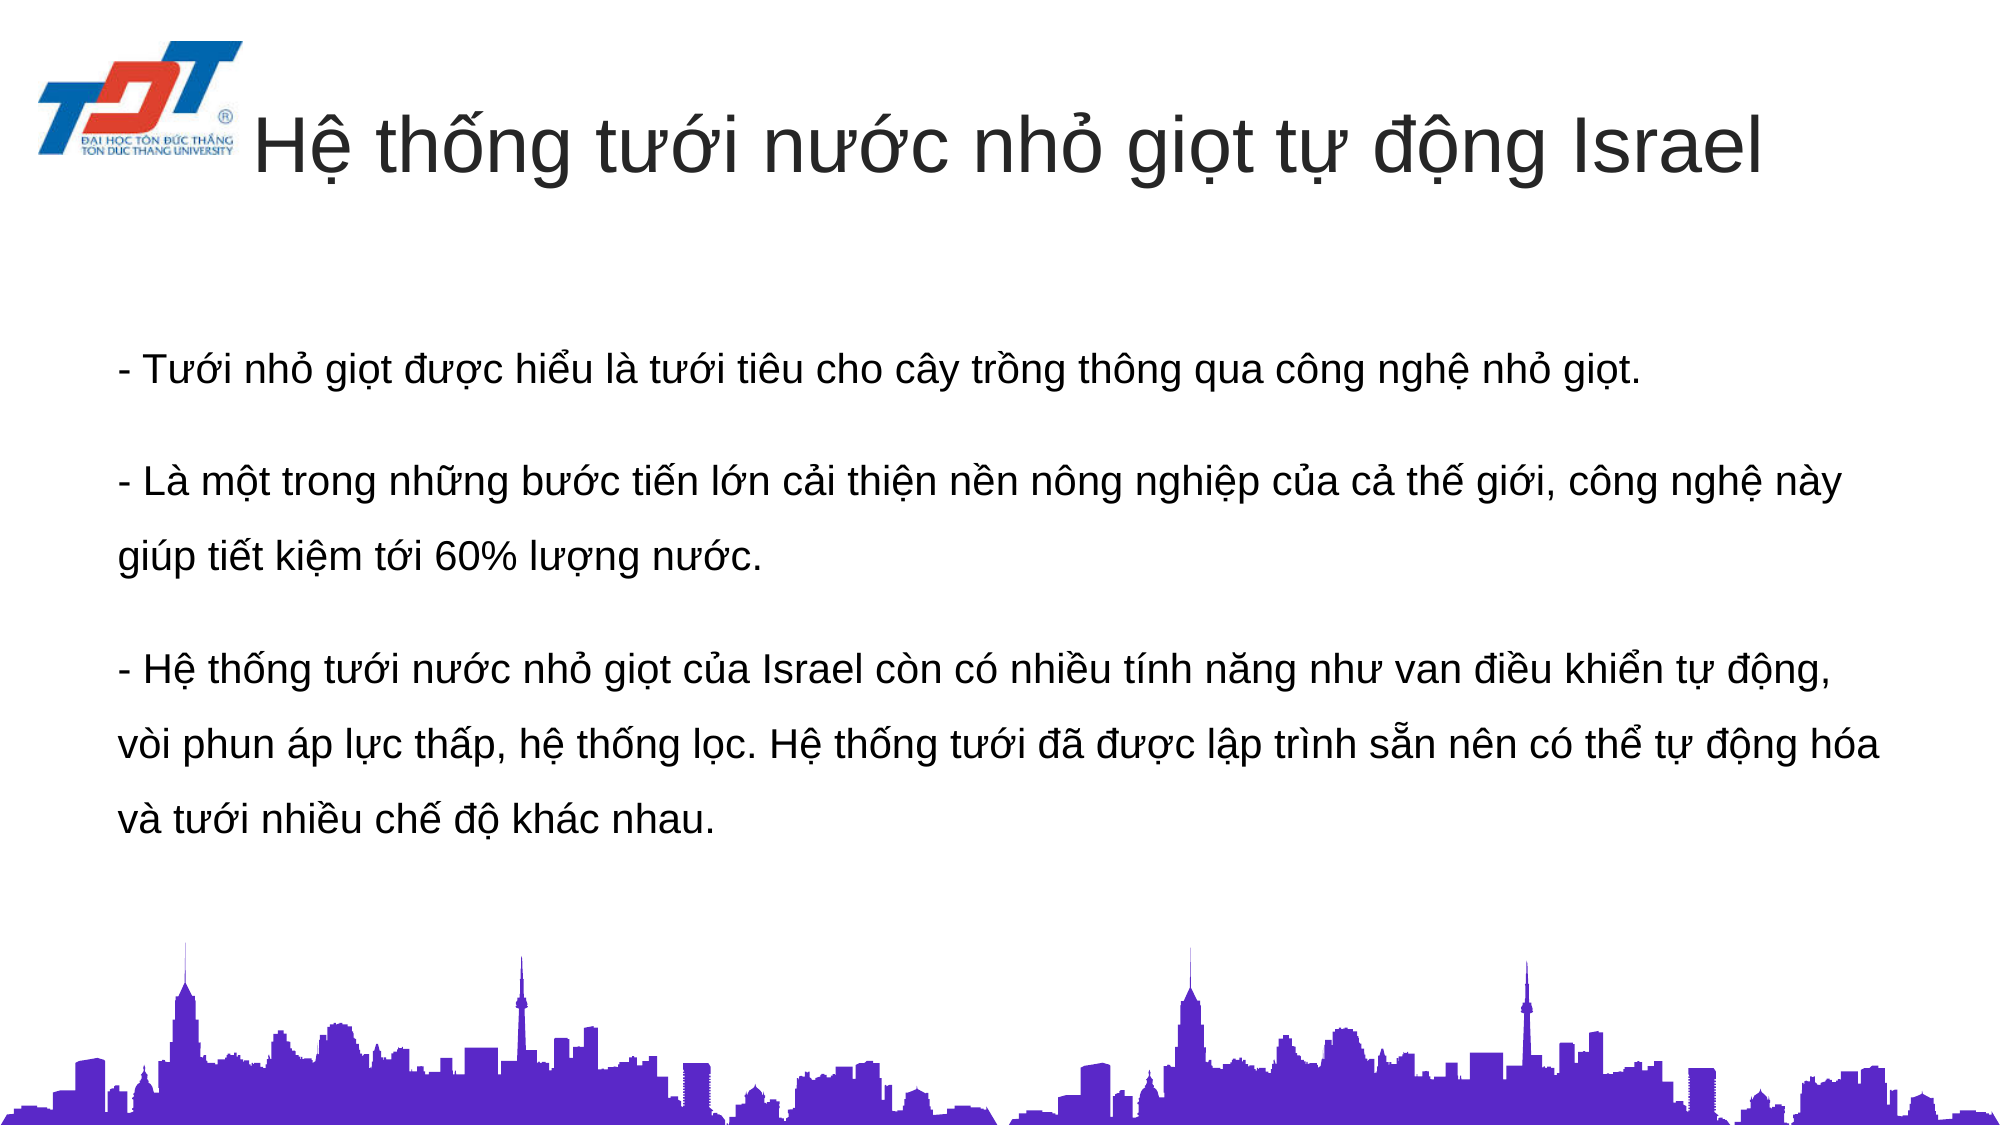

Hệ thống tưới nước nhỏ giọt tự động Israel
- Tưới nhỏ giọt được hiểu là tưới tiêu cho cây trồng thông qua công nghệ nhỏ giọt.
- Là một trong những bước tiến lớn cải thiện nền nông nghiệp của cả thế giới, công nghệ này giúp tiết kiệm tới 60% lượng nước.
- Hệ thống tưới nước nhỏ giọt của Israel còn có nhiều tính năng như van điều khiển tự động, vòi phun áp lực thấp, hệ thống lọc. Hệ thống tưới đã được lập trình sẵn nên có thể tự động hóa và tưới nhiều chế độ khác nhau.